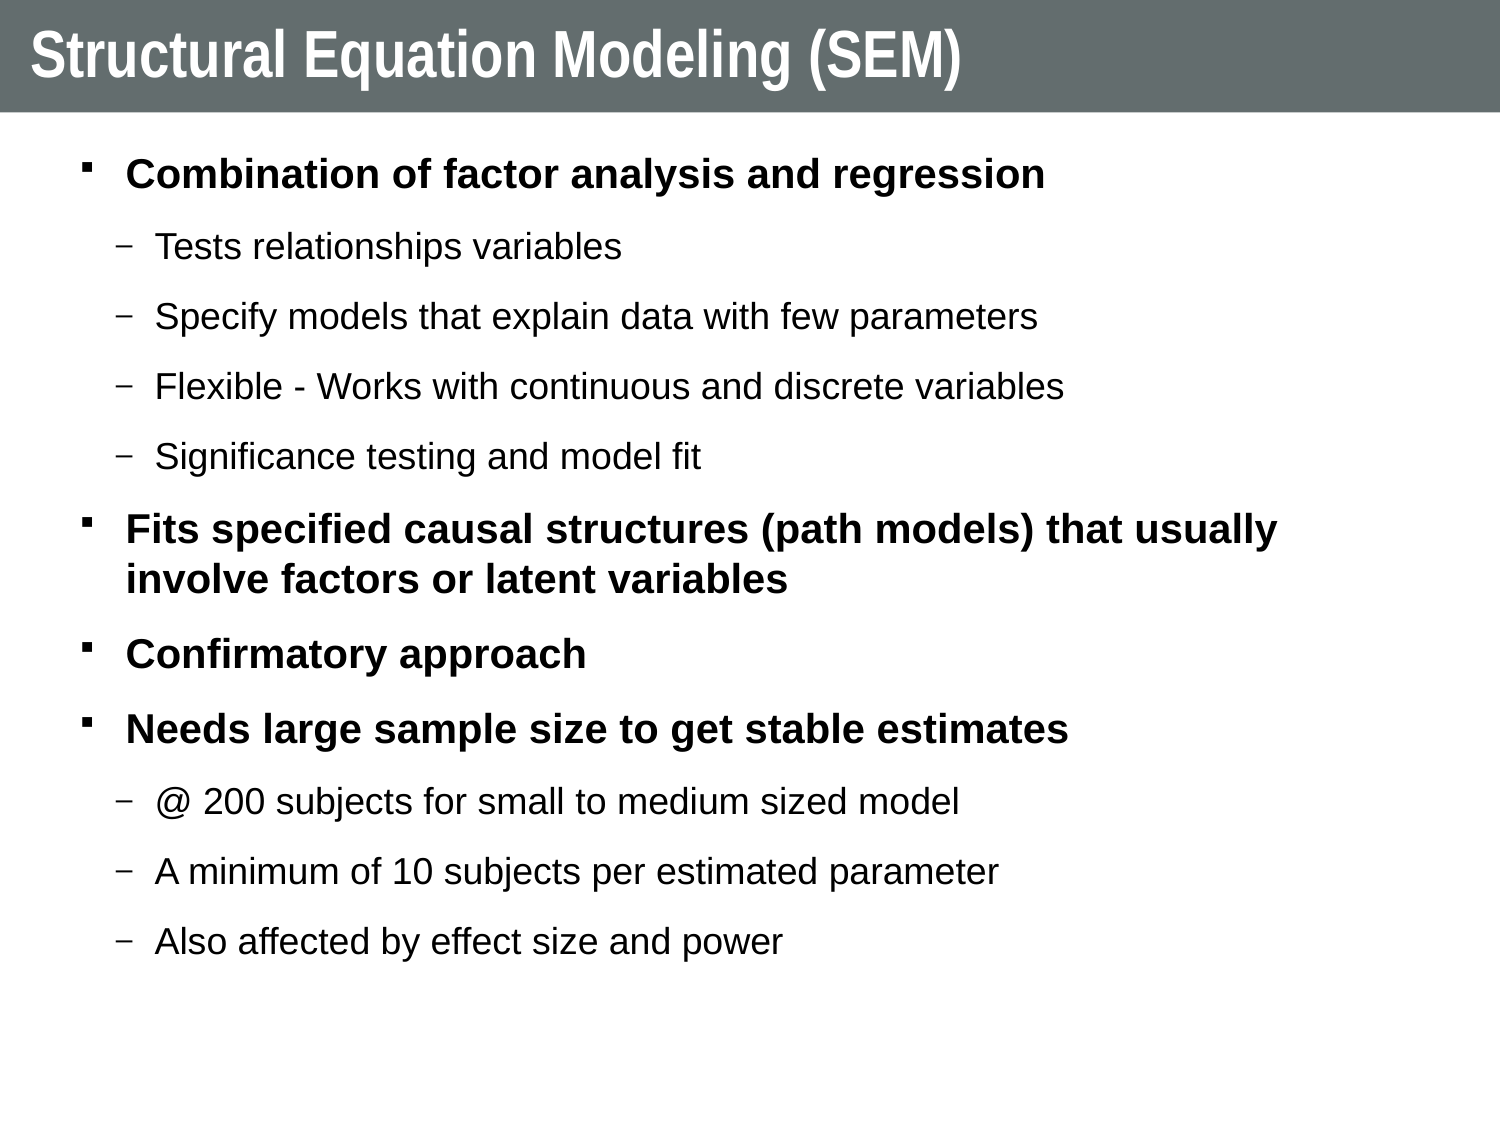

# Structural Equation Modeling (SEM)
Combination of factor analysis and regression
Tests relationships variables
Specify models that explain data with few parameters
Flexible - Works with continuous and discrete variables
Significance testing and model fit
Fits specified causal structures (path models) that usually involve factors or latent variables
Confirmatory approach
Needs large sample size to get stable estimates
@ 200 subjects for small to medium sized model
A minimum of 10 subjects per estimated parameter
Also affected by effect size and power